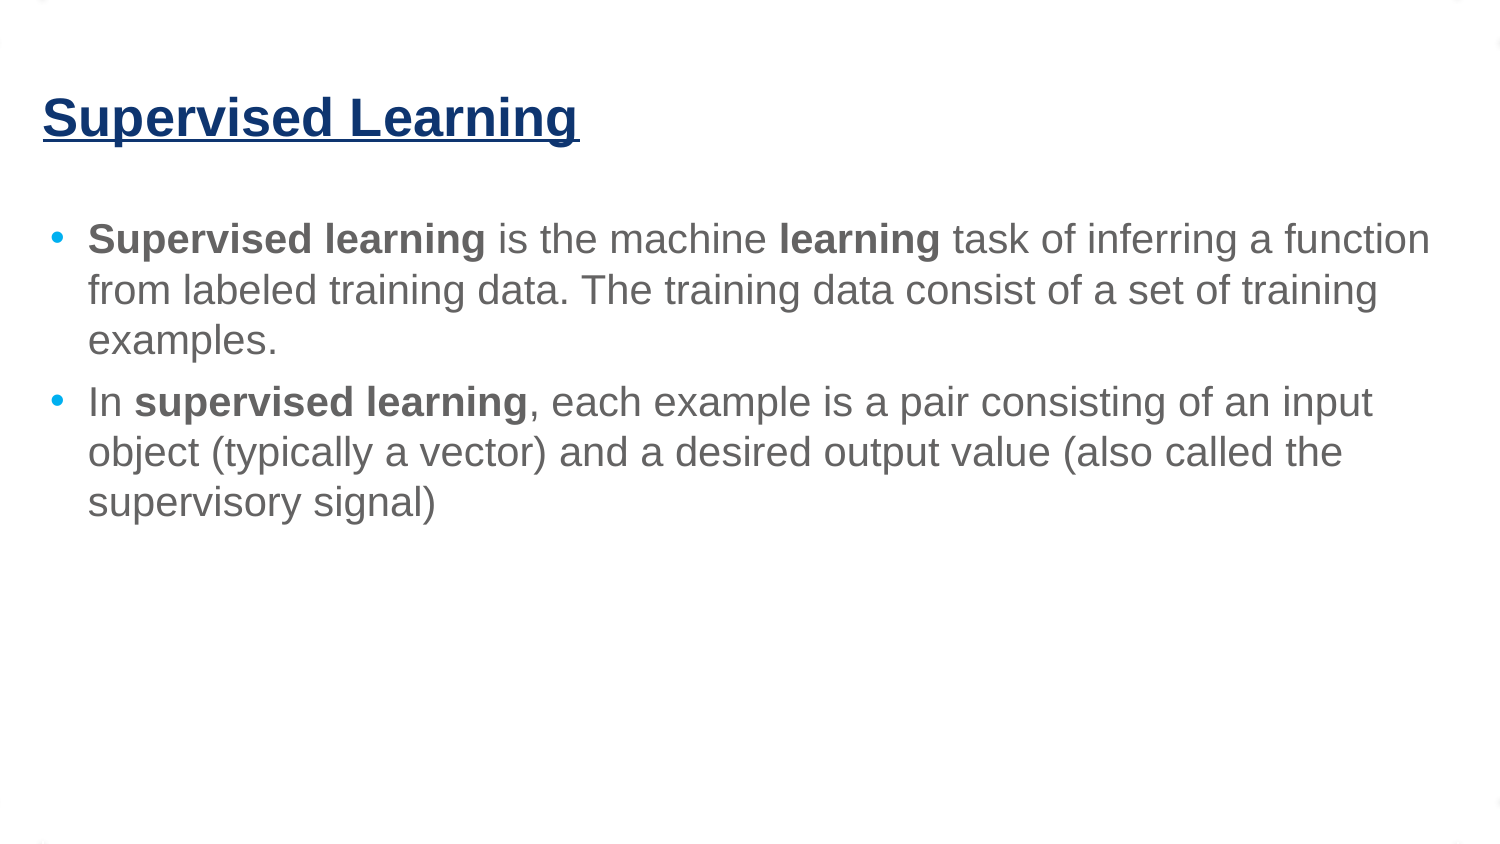

# Supervised Learning
Supervised learning is the machine learning task of inferring a function from labeled training data. The training data consist of a set of training examples.
In supervised learning, each example is a pair consisting of an input object (typically a vector) and a desired output value (also called the supervisory signal)